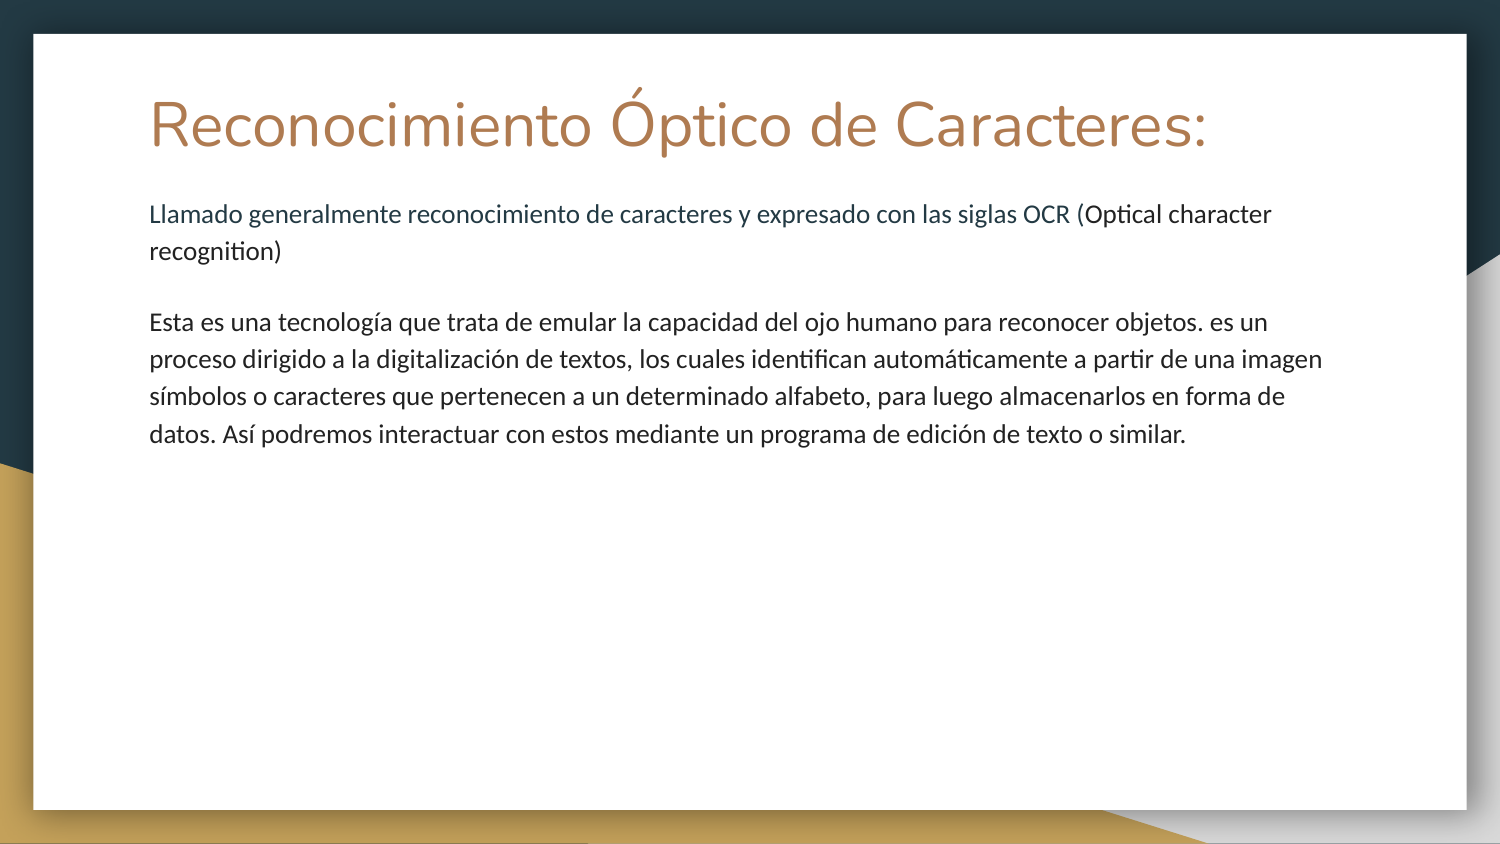

# Reconocimiento Óptico de Caracteres:
Llamado generalmente reconocimiento de caracteres y expresado con las siglas OCR (Optical character recognition)
Esta es una tecnología que trata de emular la capacidad del ojo humano para reconocer objetos. es un proceso dirigido a la digitalización de textos, los cuales identifican automáticamente a partir de una imagen símbolos o caracteres que pertenecen a un determinado alfabeto, para luego almacenarlos en forma de datos. Así podremos interactuar con estos mediante un programa de edición de texto o similar.